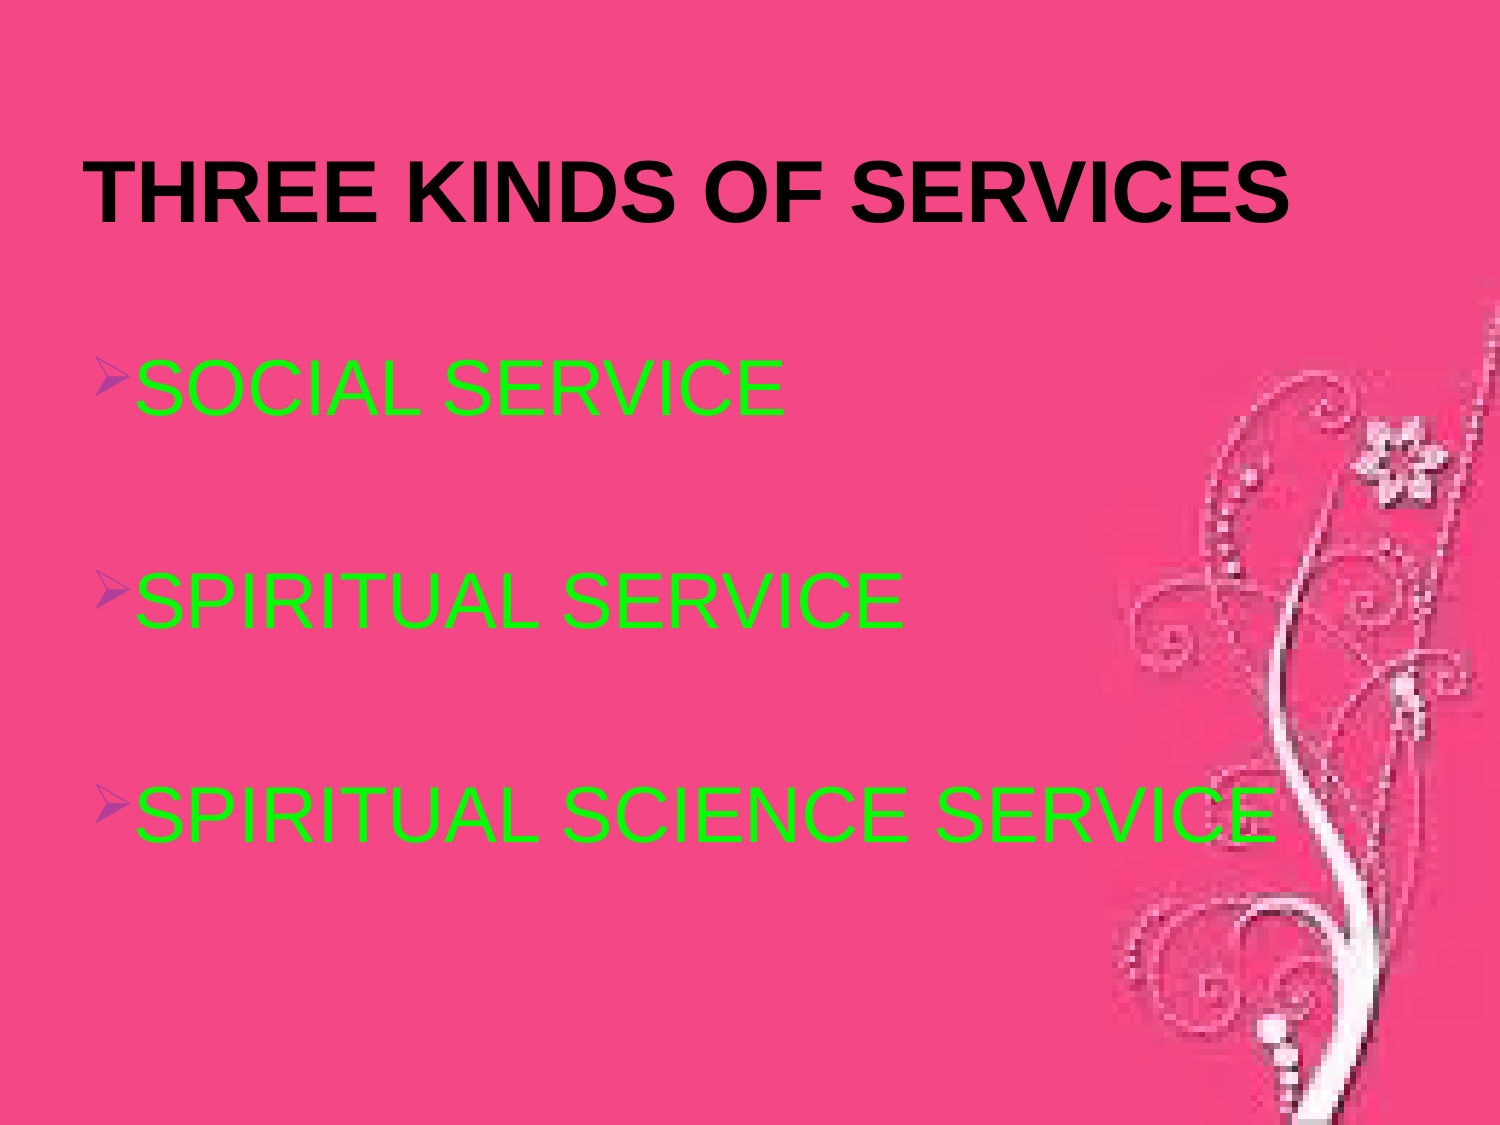

# THREE KINDS OF SERVICES
SOCIAL SERVICE

SPIRITUAL SERVICE

SPIRITUAL SCIENCE SERVICE

59
3 TABLETS